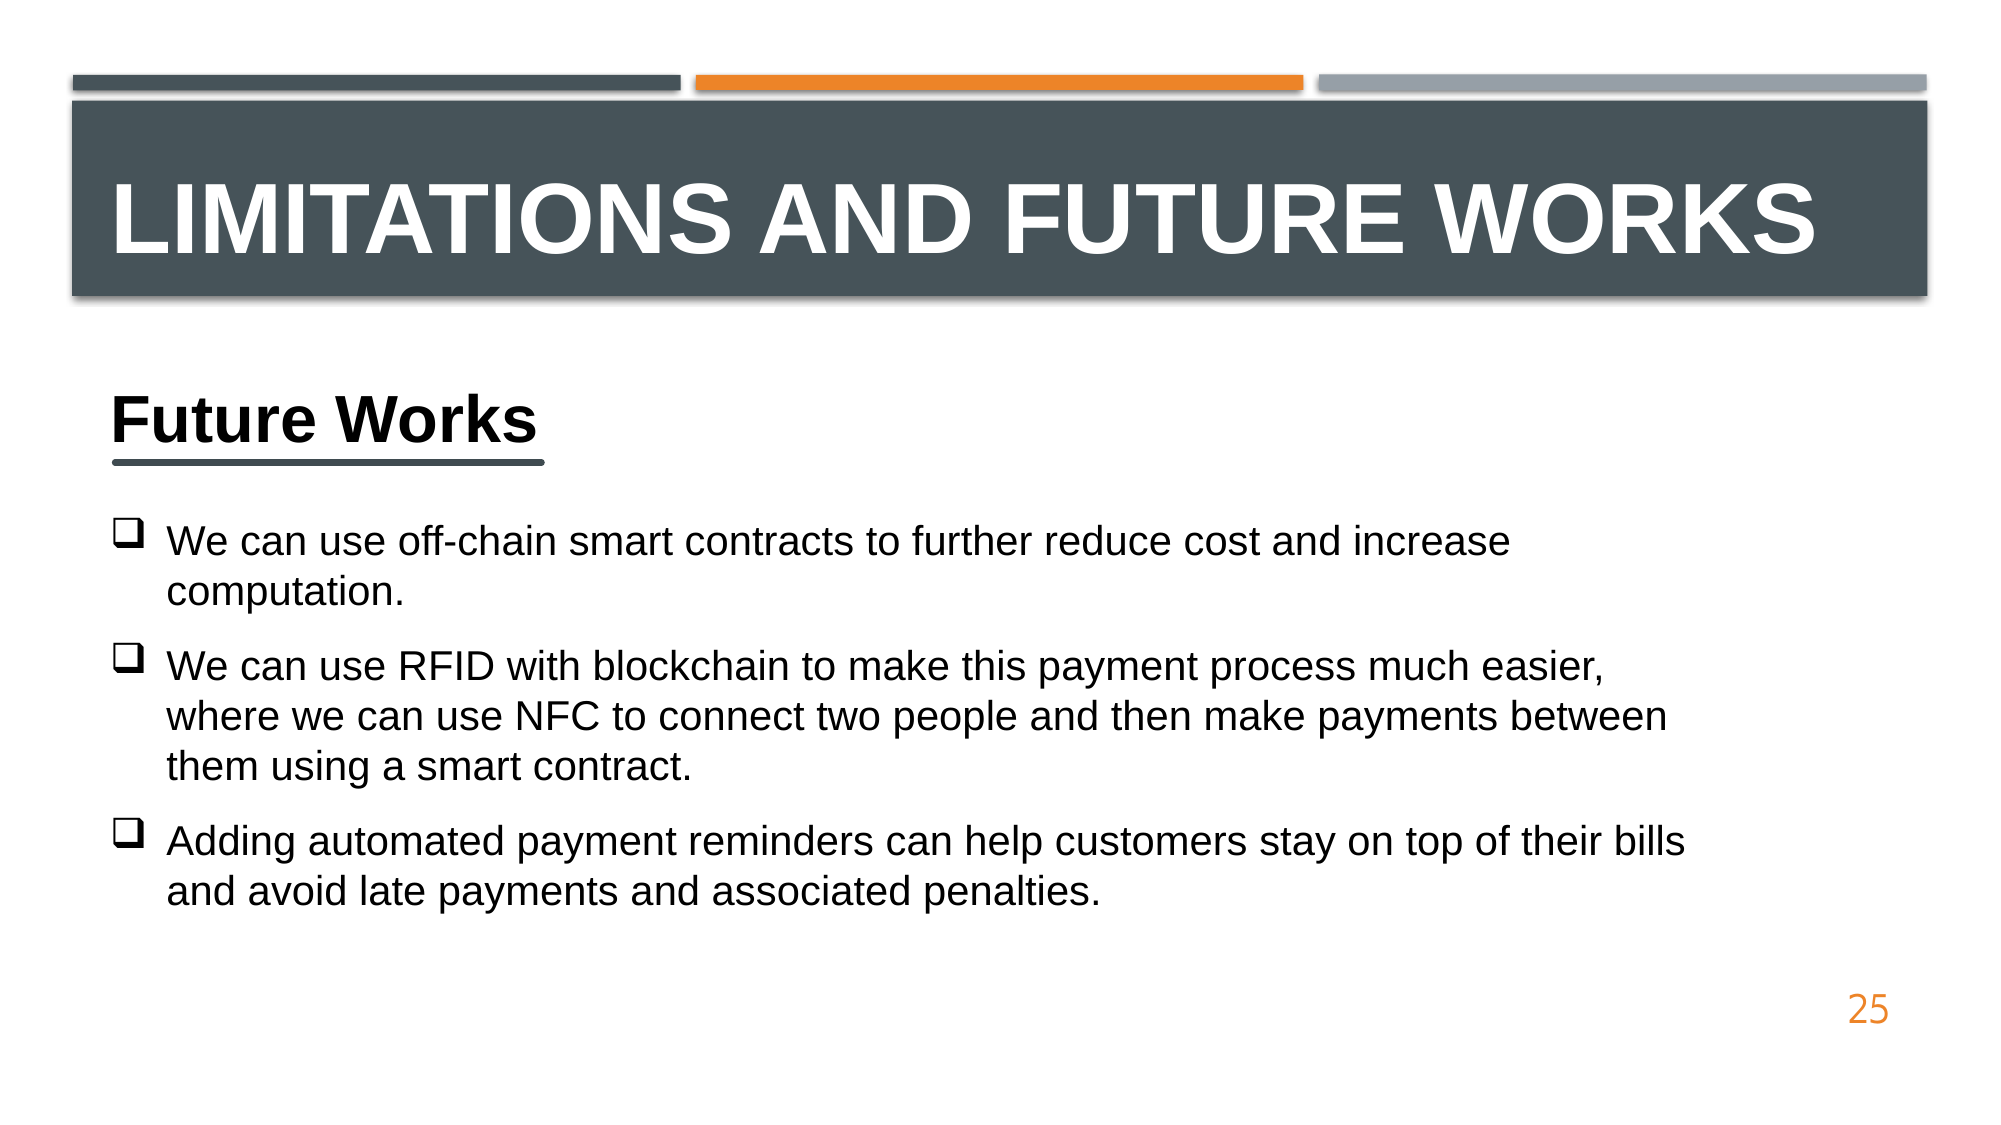

# Limitations and Future Works
Future Works
We can use off-chain smart contracts to further reduce cost and increase computation.
We can use RFID with blockchain to make this payment process much easier, where we can use NFC to connect two people and then make payments between them using a smart contract.
Adding automated payment reminders can help customers stay on top of their bills and avoid late payments and associated penalties.

25